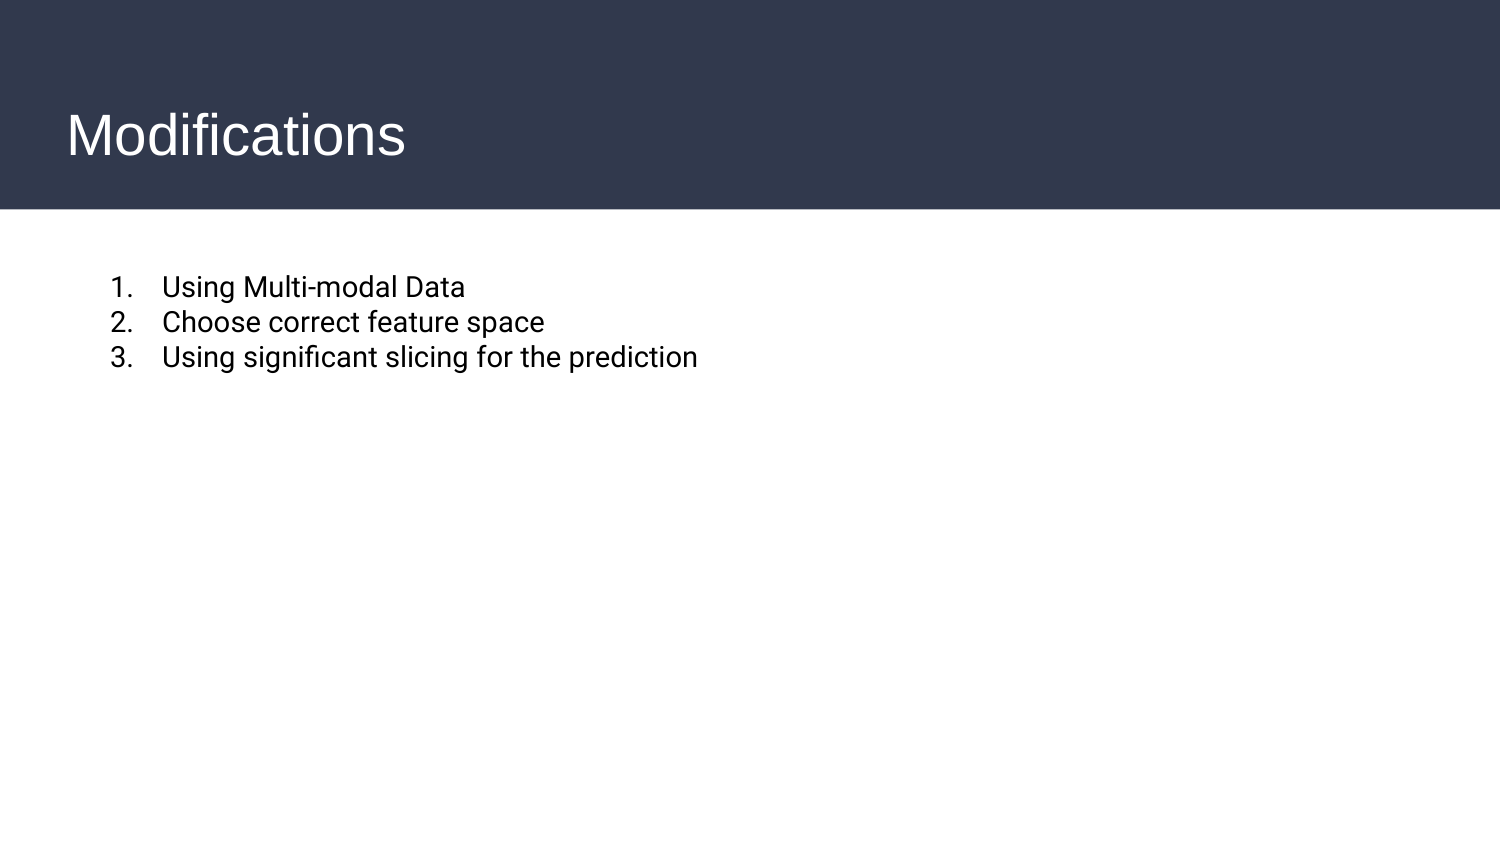

# Modifications
Using Multi-modal Data
Choose correct feature space
Using significant slicing for the prediction